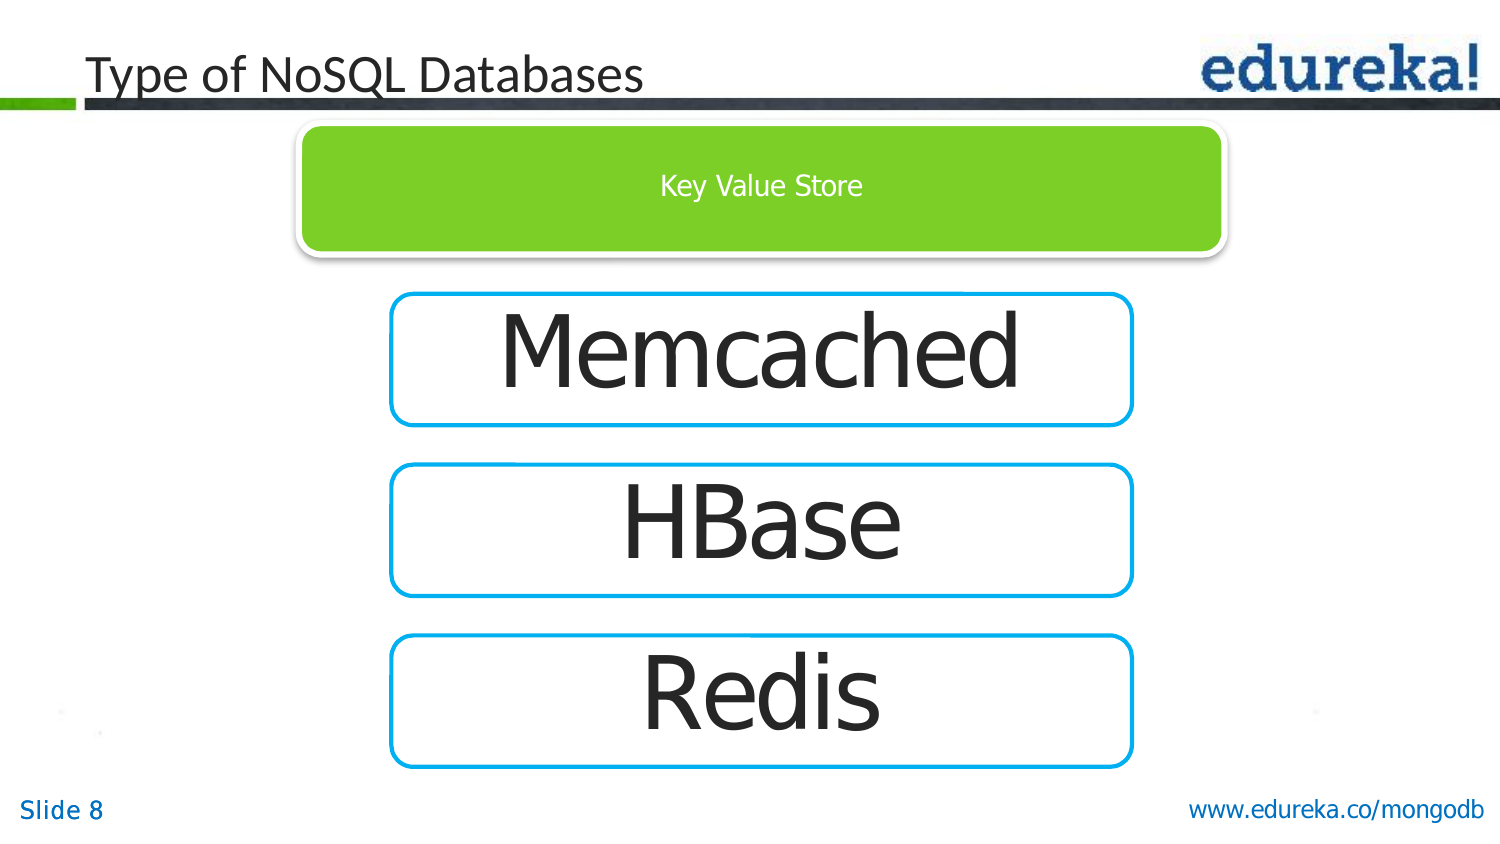

Type of NoSQL Databases
Key Value Store
Memcached
HBase
Redis
MongoDB